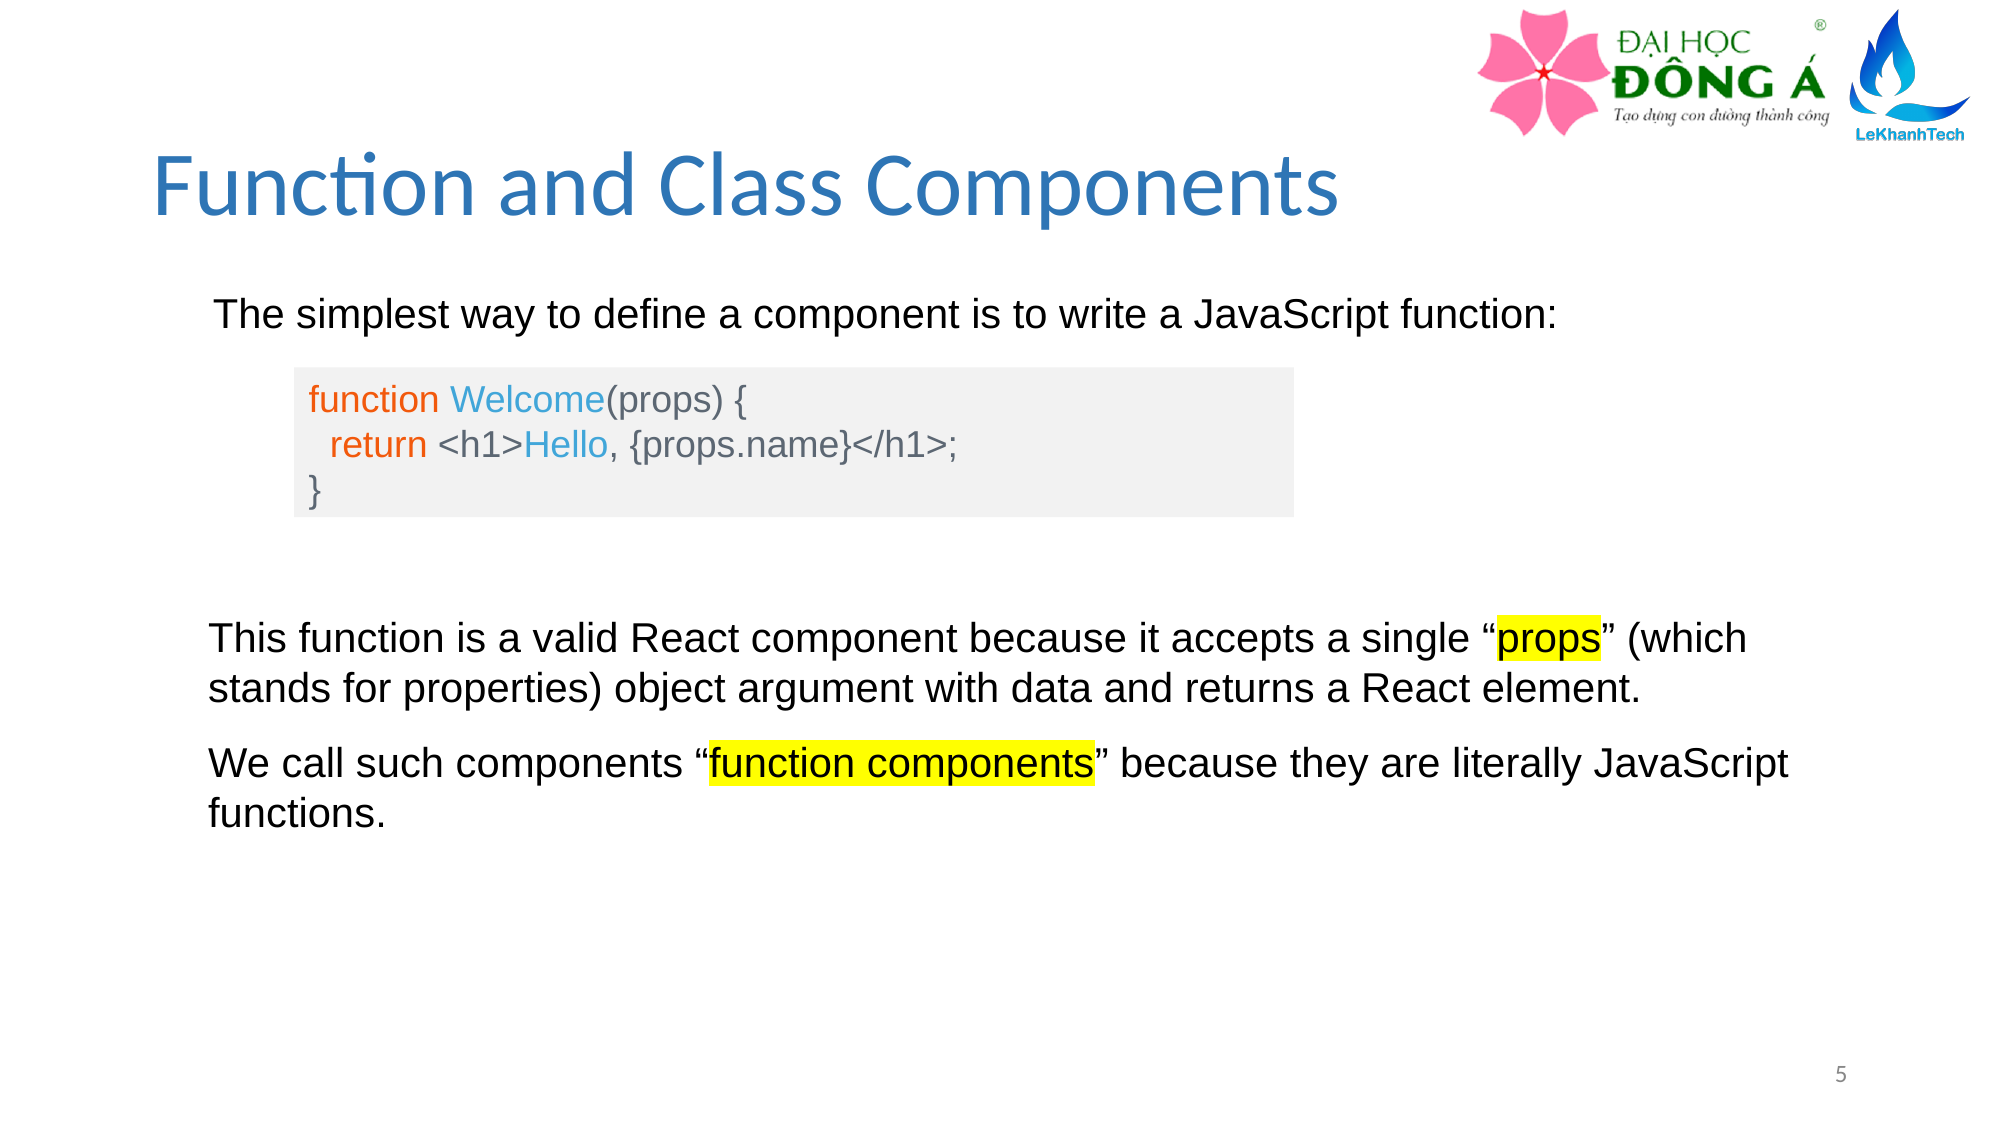

# Function and Class Components
The simplest way to define a component is to write a JavaScript function:
function Welcome(props) {
  return <h1>Hello, {props.name}</h1>;
}
This function is a valid React component because it accepts a single “props” (which stands for properties) object argument with data and returns a React element.
We call such components “function components” because they are literally JavaScript functions.
5